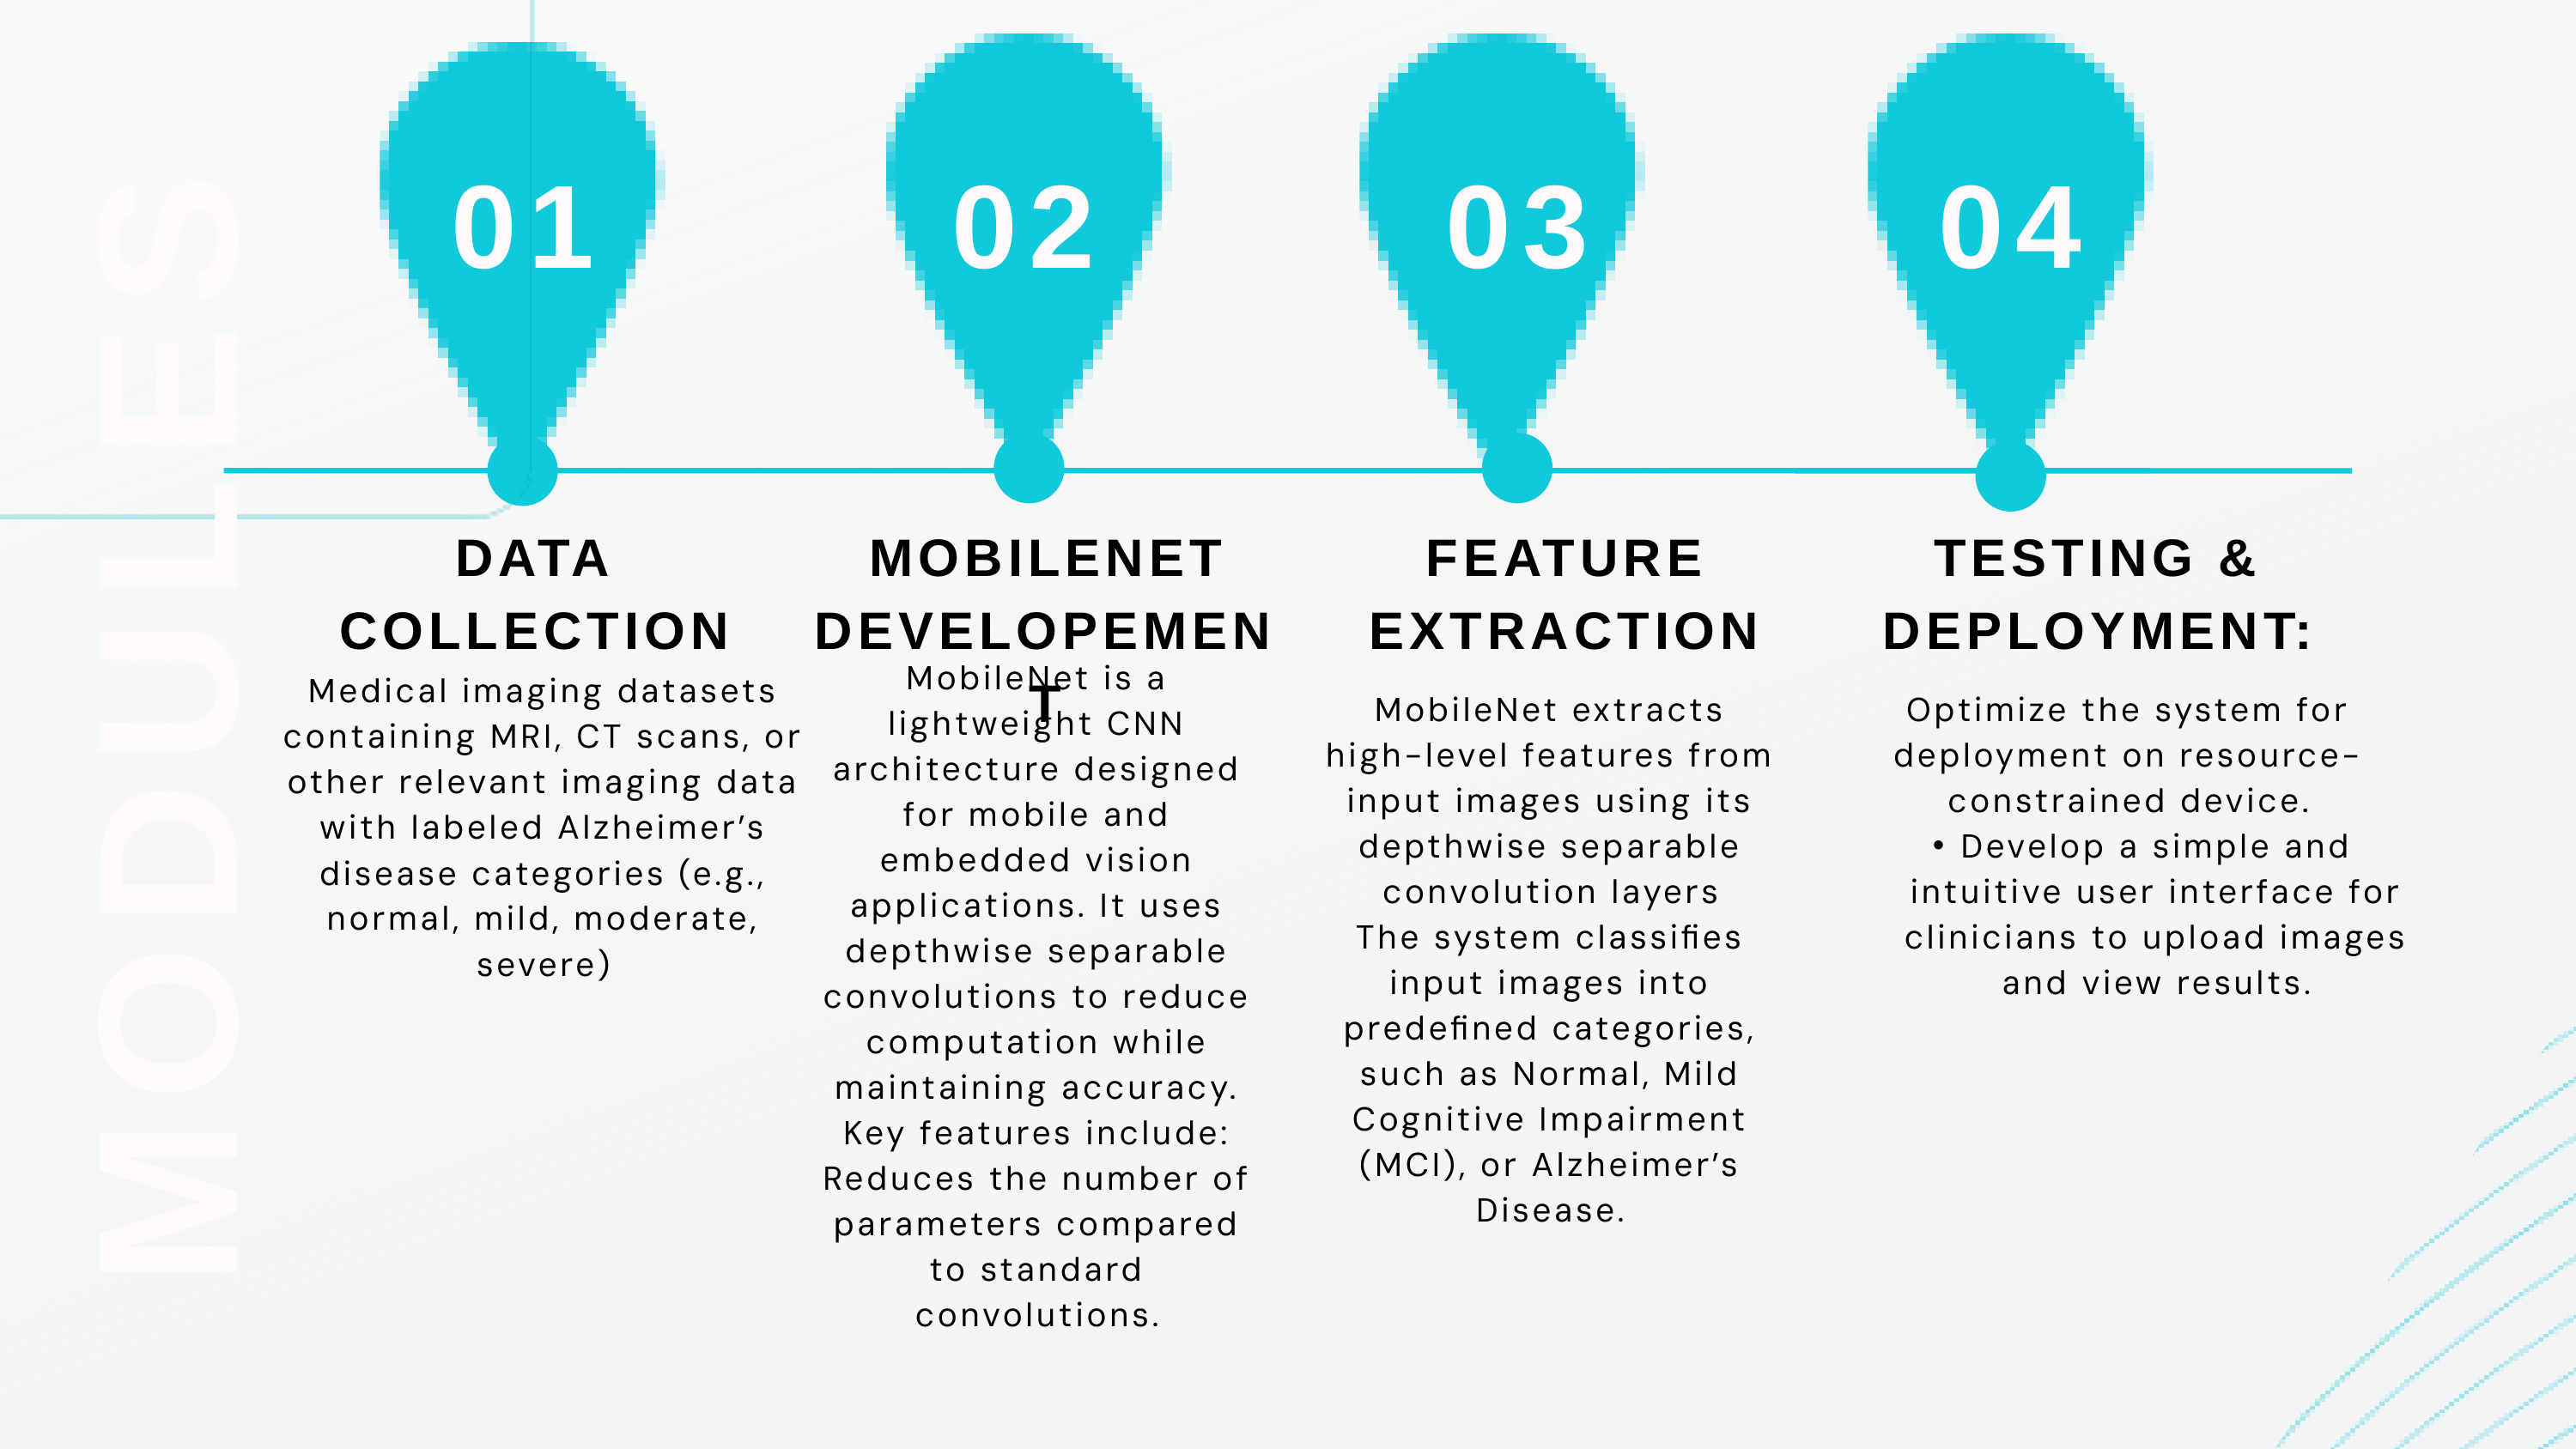

01
02
03
04

DATA COLLECTION
MOBILENET
DEVELOPEMENT
FEATURE
EXTRACTION
TESTING & DEPLOYMENT:
MODULES
MobileNet is a lightweight CNN architecture designed for mobile and embedded vision applications. It uses depthwise separable convolutions to reduce computation while maintaining accuracy. Key features include: Reduces the number of parameters compared to standard convolutions.
Medical imaging datasets containing MRI, CT scans, or other relevant imaging data with labeled Alzheimer’s disease categories (e.g., normal, mild, moderate, severe)
MobileNet extracts high-level features from input images using its depthwise separable convolution layers
The system classifies input images into predefined categories, such as Normal, Mild Cognitive Impairment (MCI), or Alzheimer’s Disease.
Optimize the system for deployment on resource-constrained device.
Develop a simple and intuitive user interface for clinicians to upload images and view results.